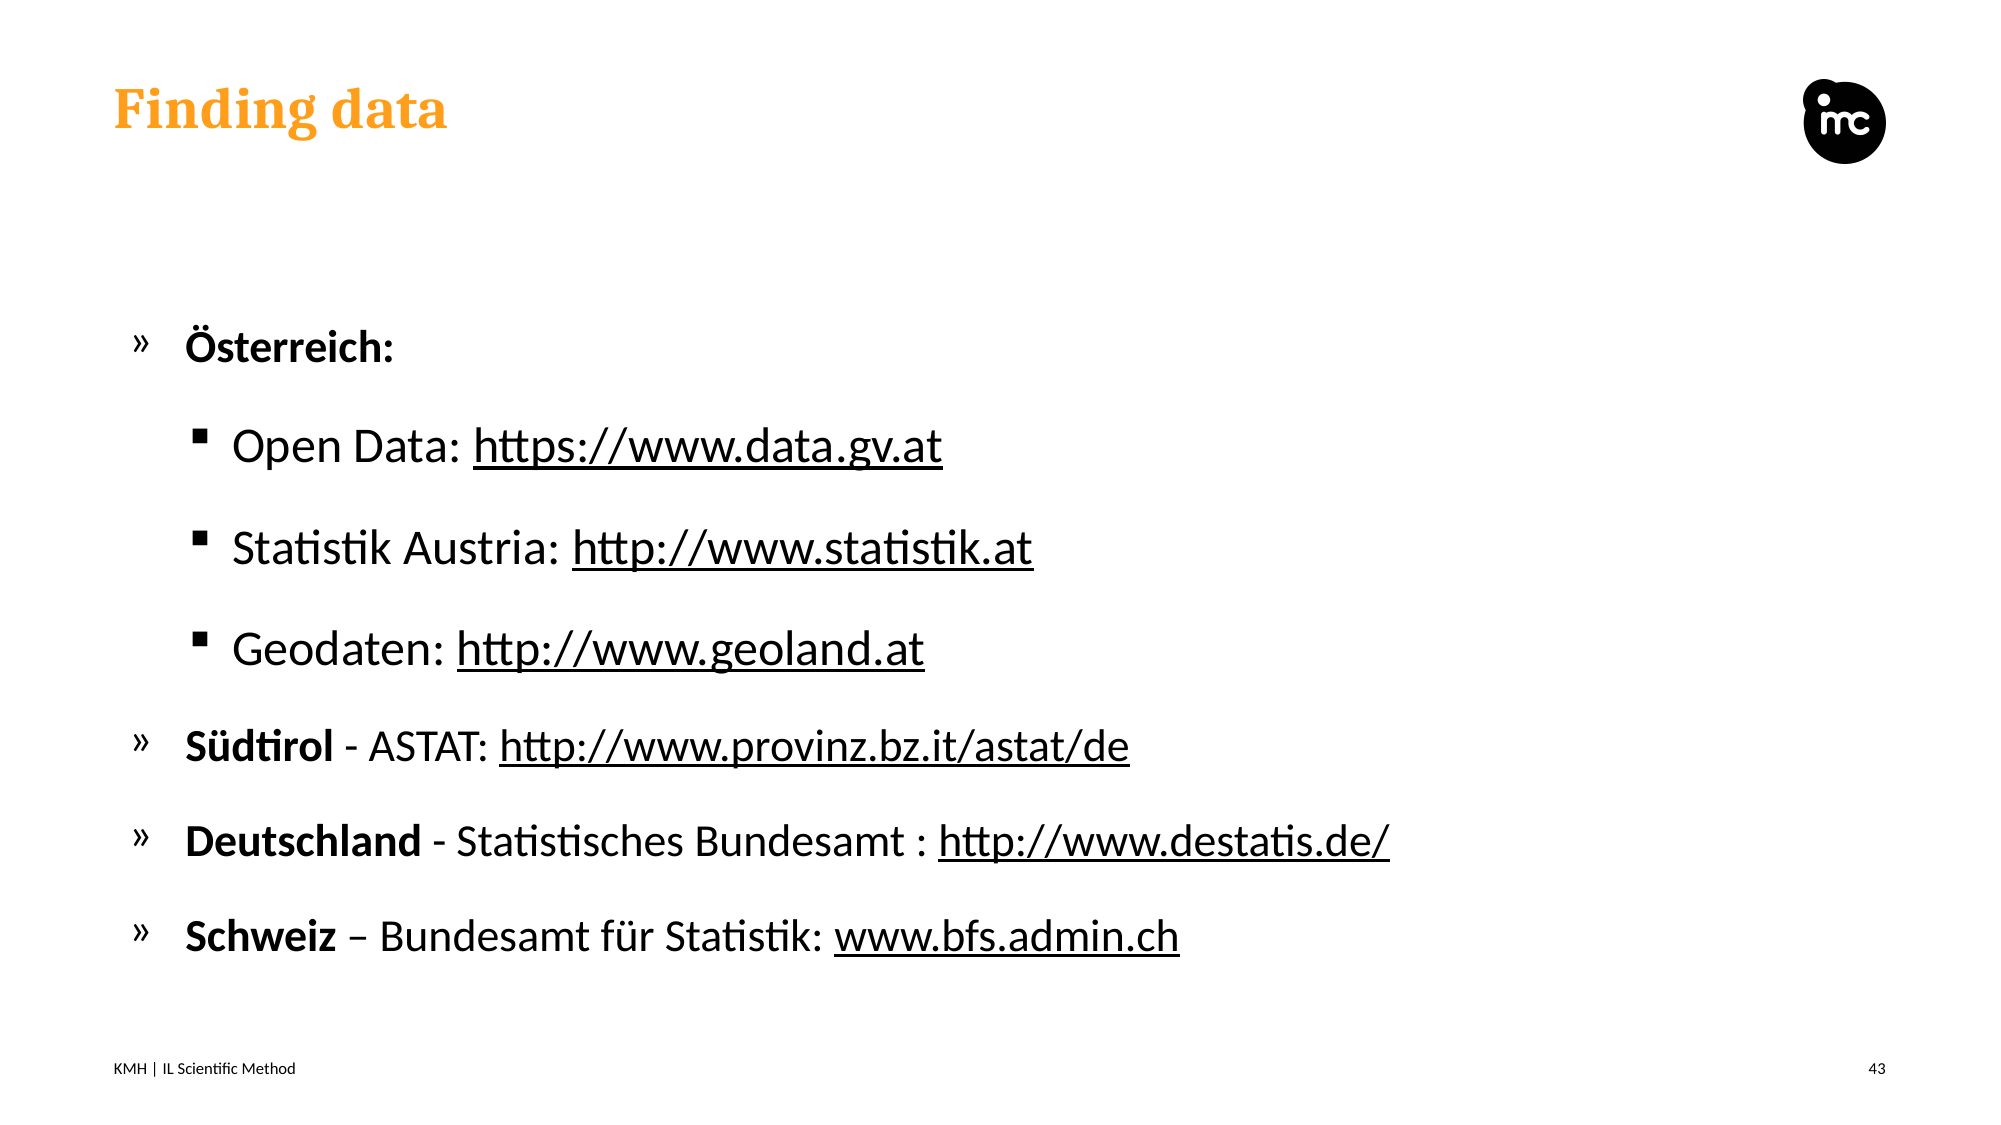

# Finding data
Österreich:
Open Data: https://www.data.gv.at
Statistik Austria: http://www.statistik.at
Geodaten: http://www.geoland.at
Südtirol - ASTAT: http://www.provinz.bz.it/astat/de
Deutschland - Statistisches Bundesamt : http://www.destatis.de/
Schweiz – Bundesamt für Statistik: www.bfs.admin.ch
KMH | IL Scientific Method

43